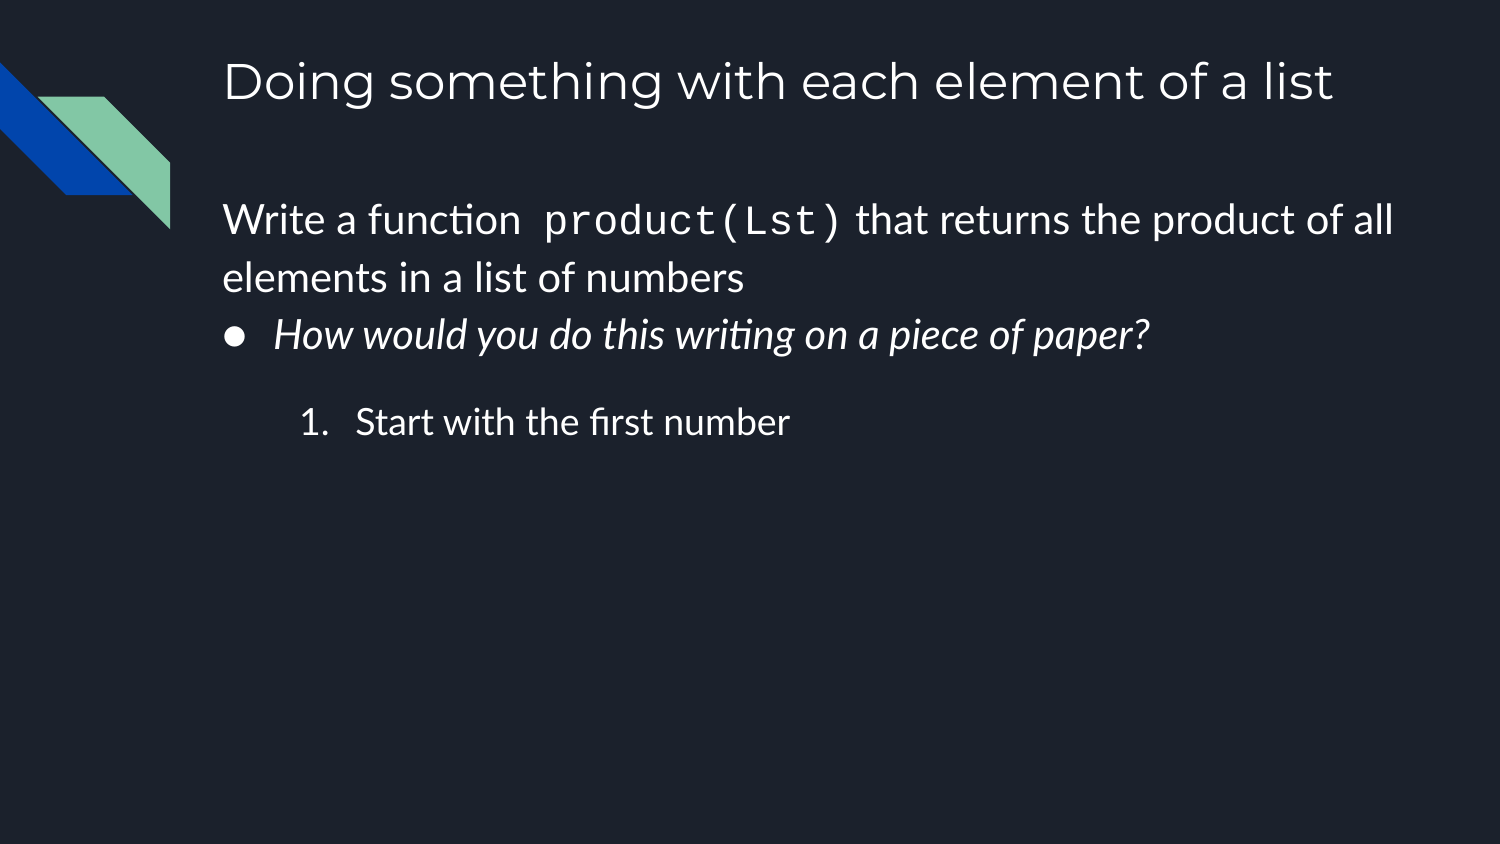

# Doing something with each element of a list
Write a function  product(Lst) that returns the product of all elements in a list of numbers
How would you do this writing on a piece of paper?
Start with the first number